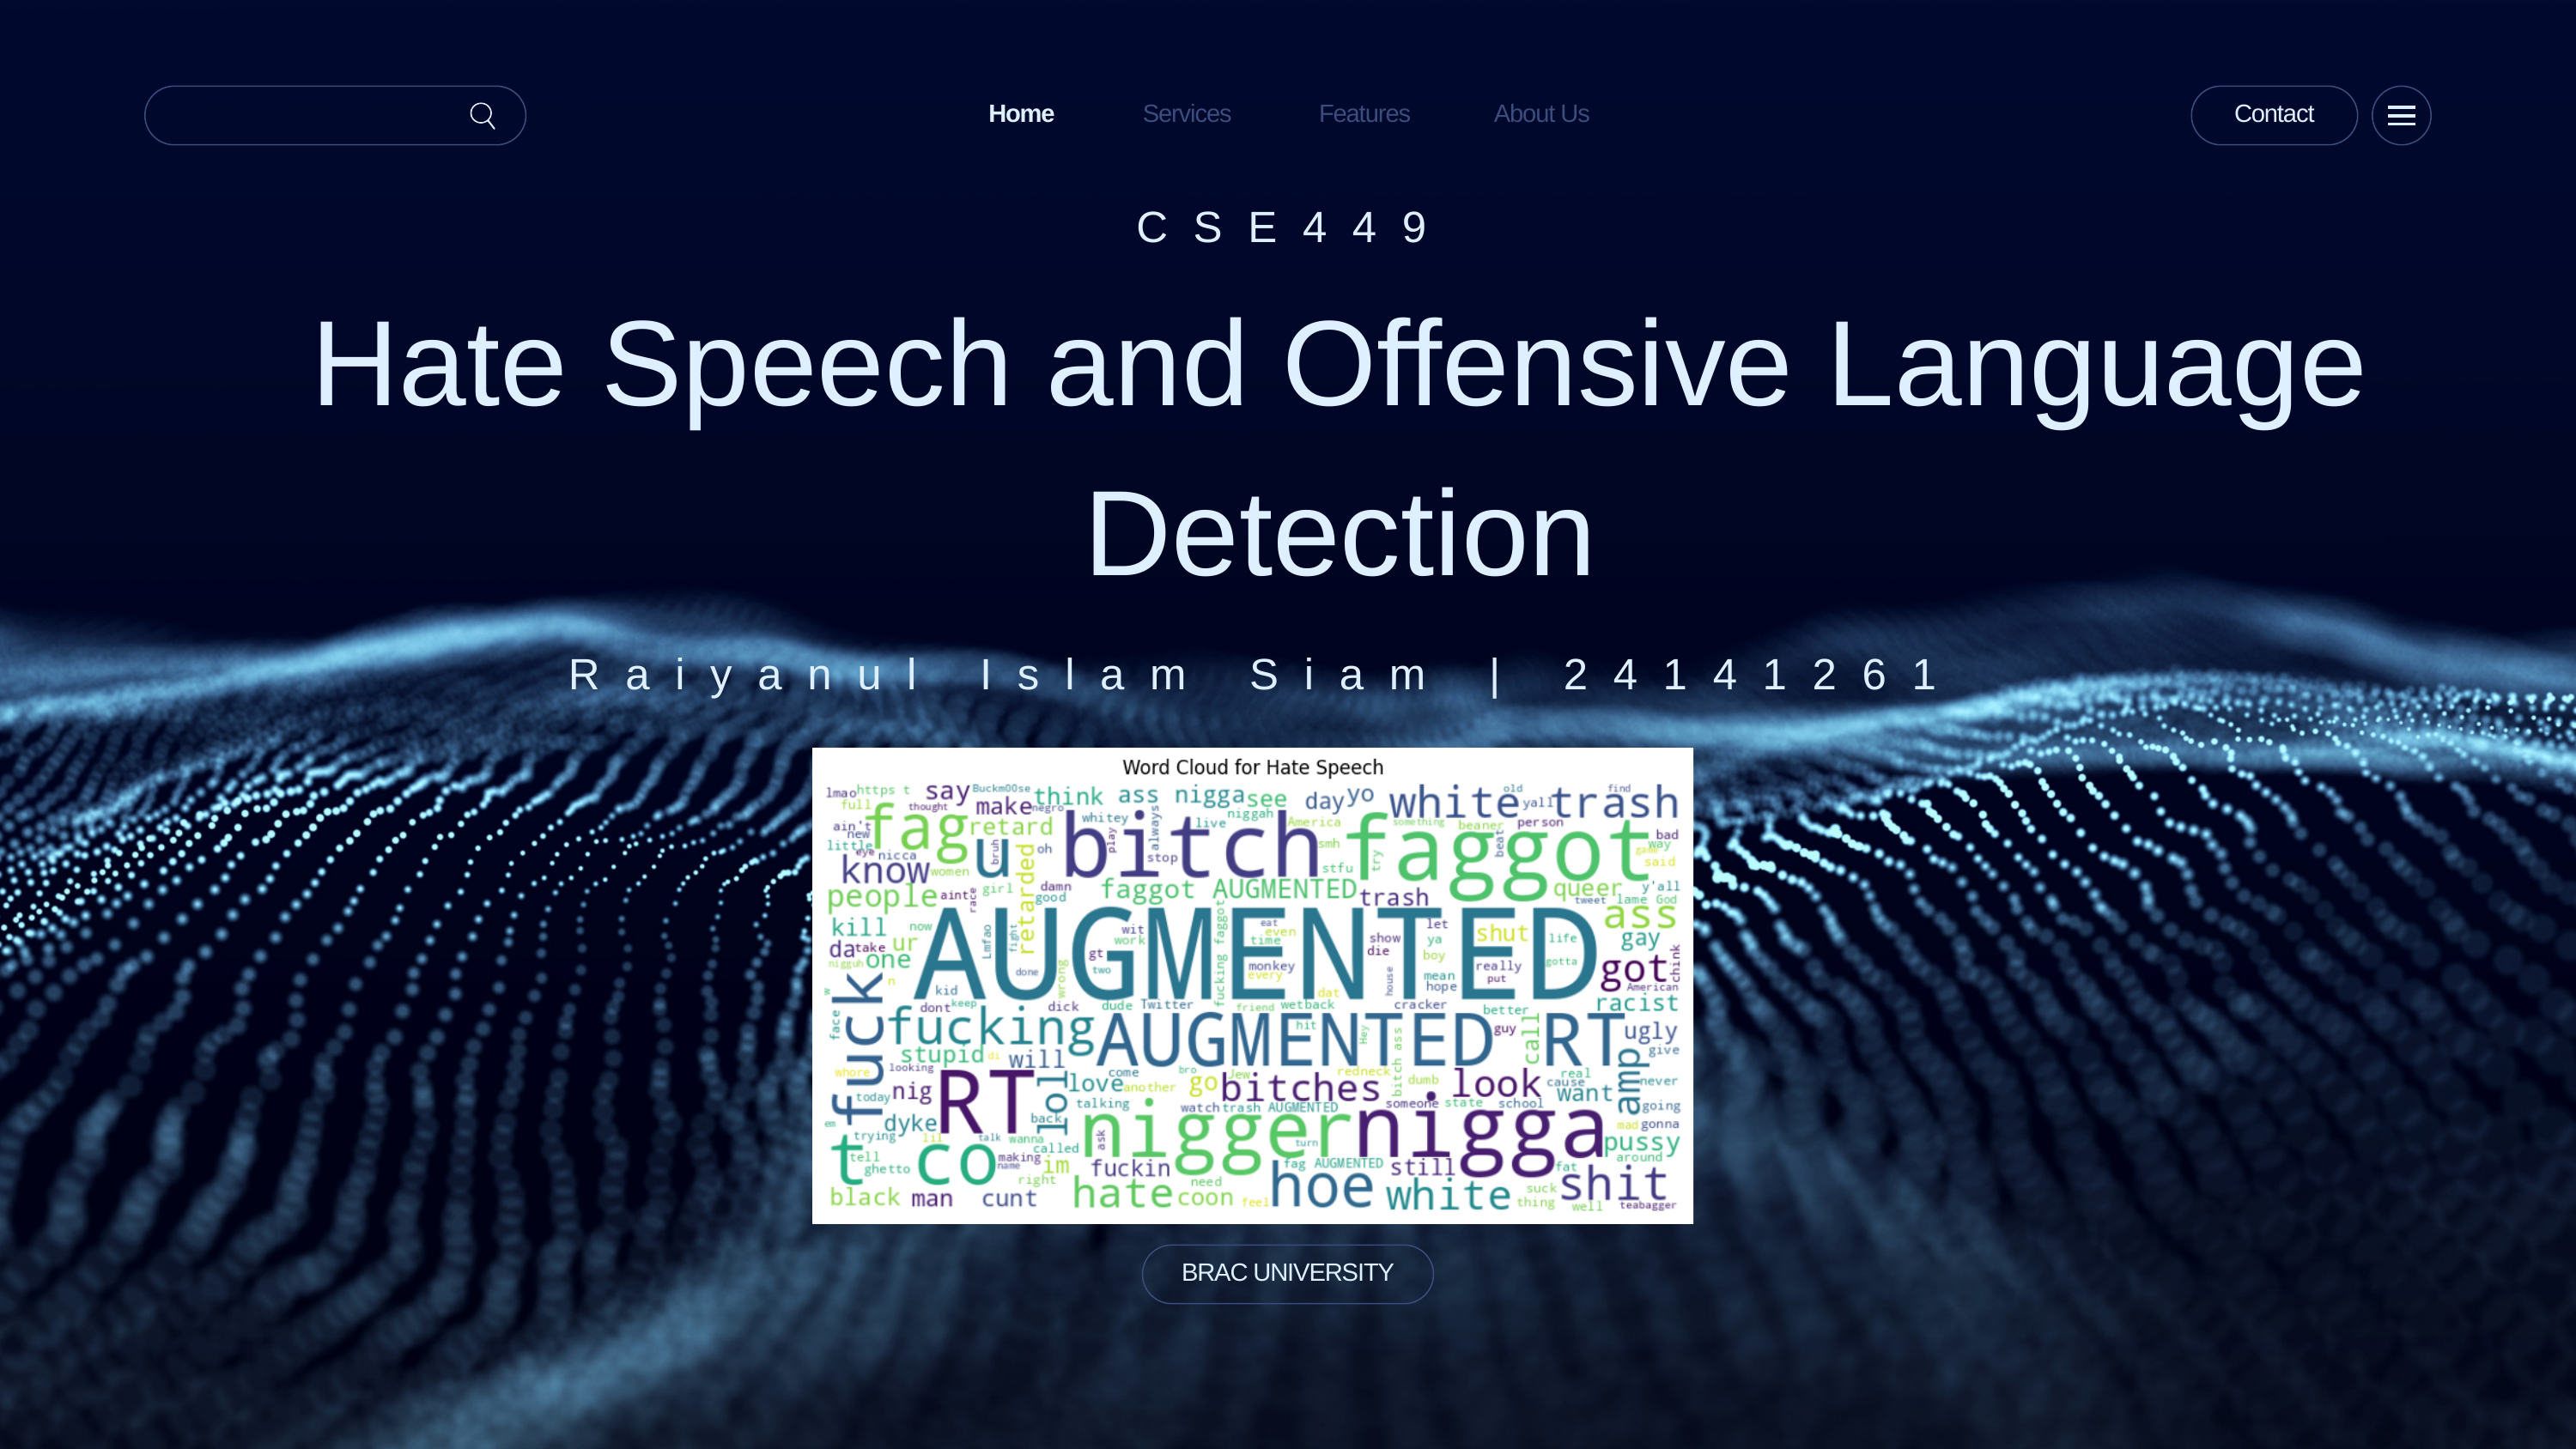

Home
Services
Features
About Us
Contact

CSE449
Hate Speech and Offensive Language Detection
Raiyanul Islam Siam | 24141261

BRAC UNIVERSITY